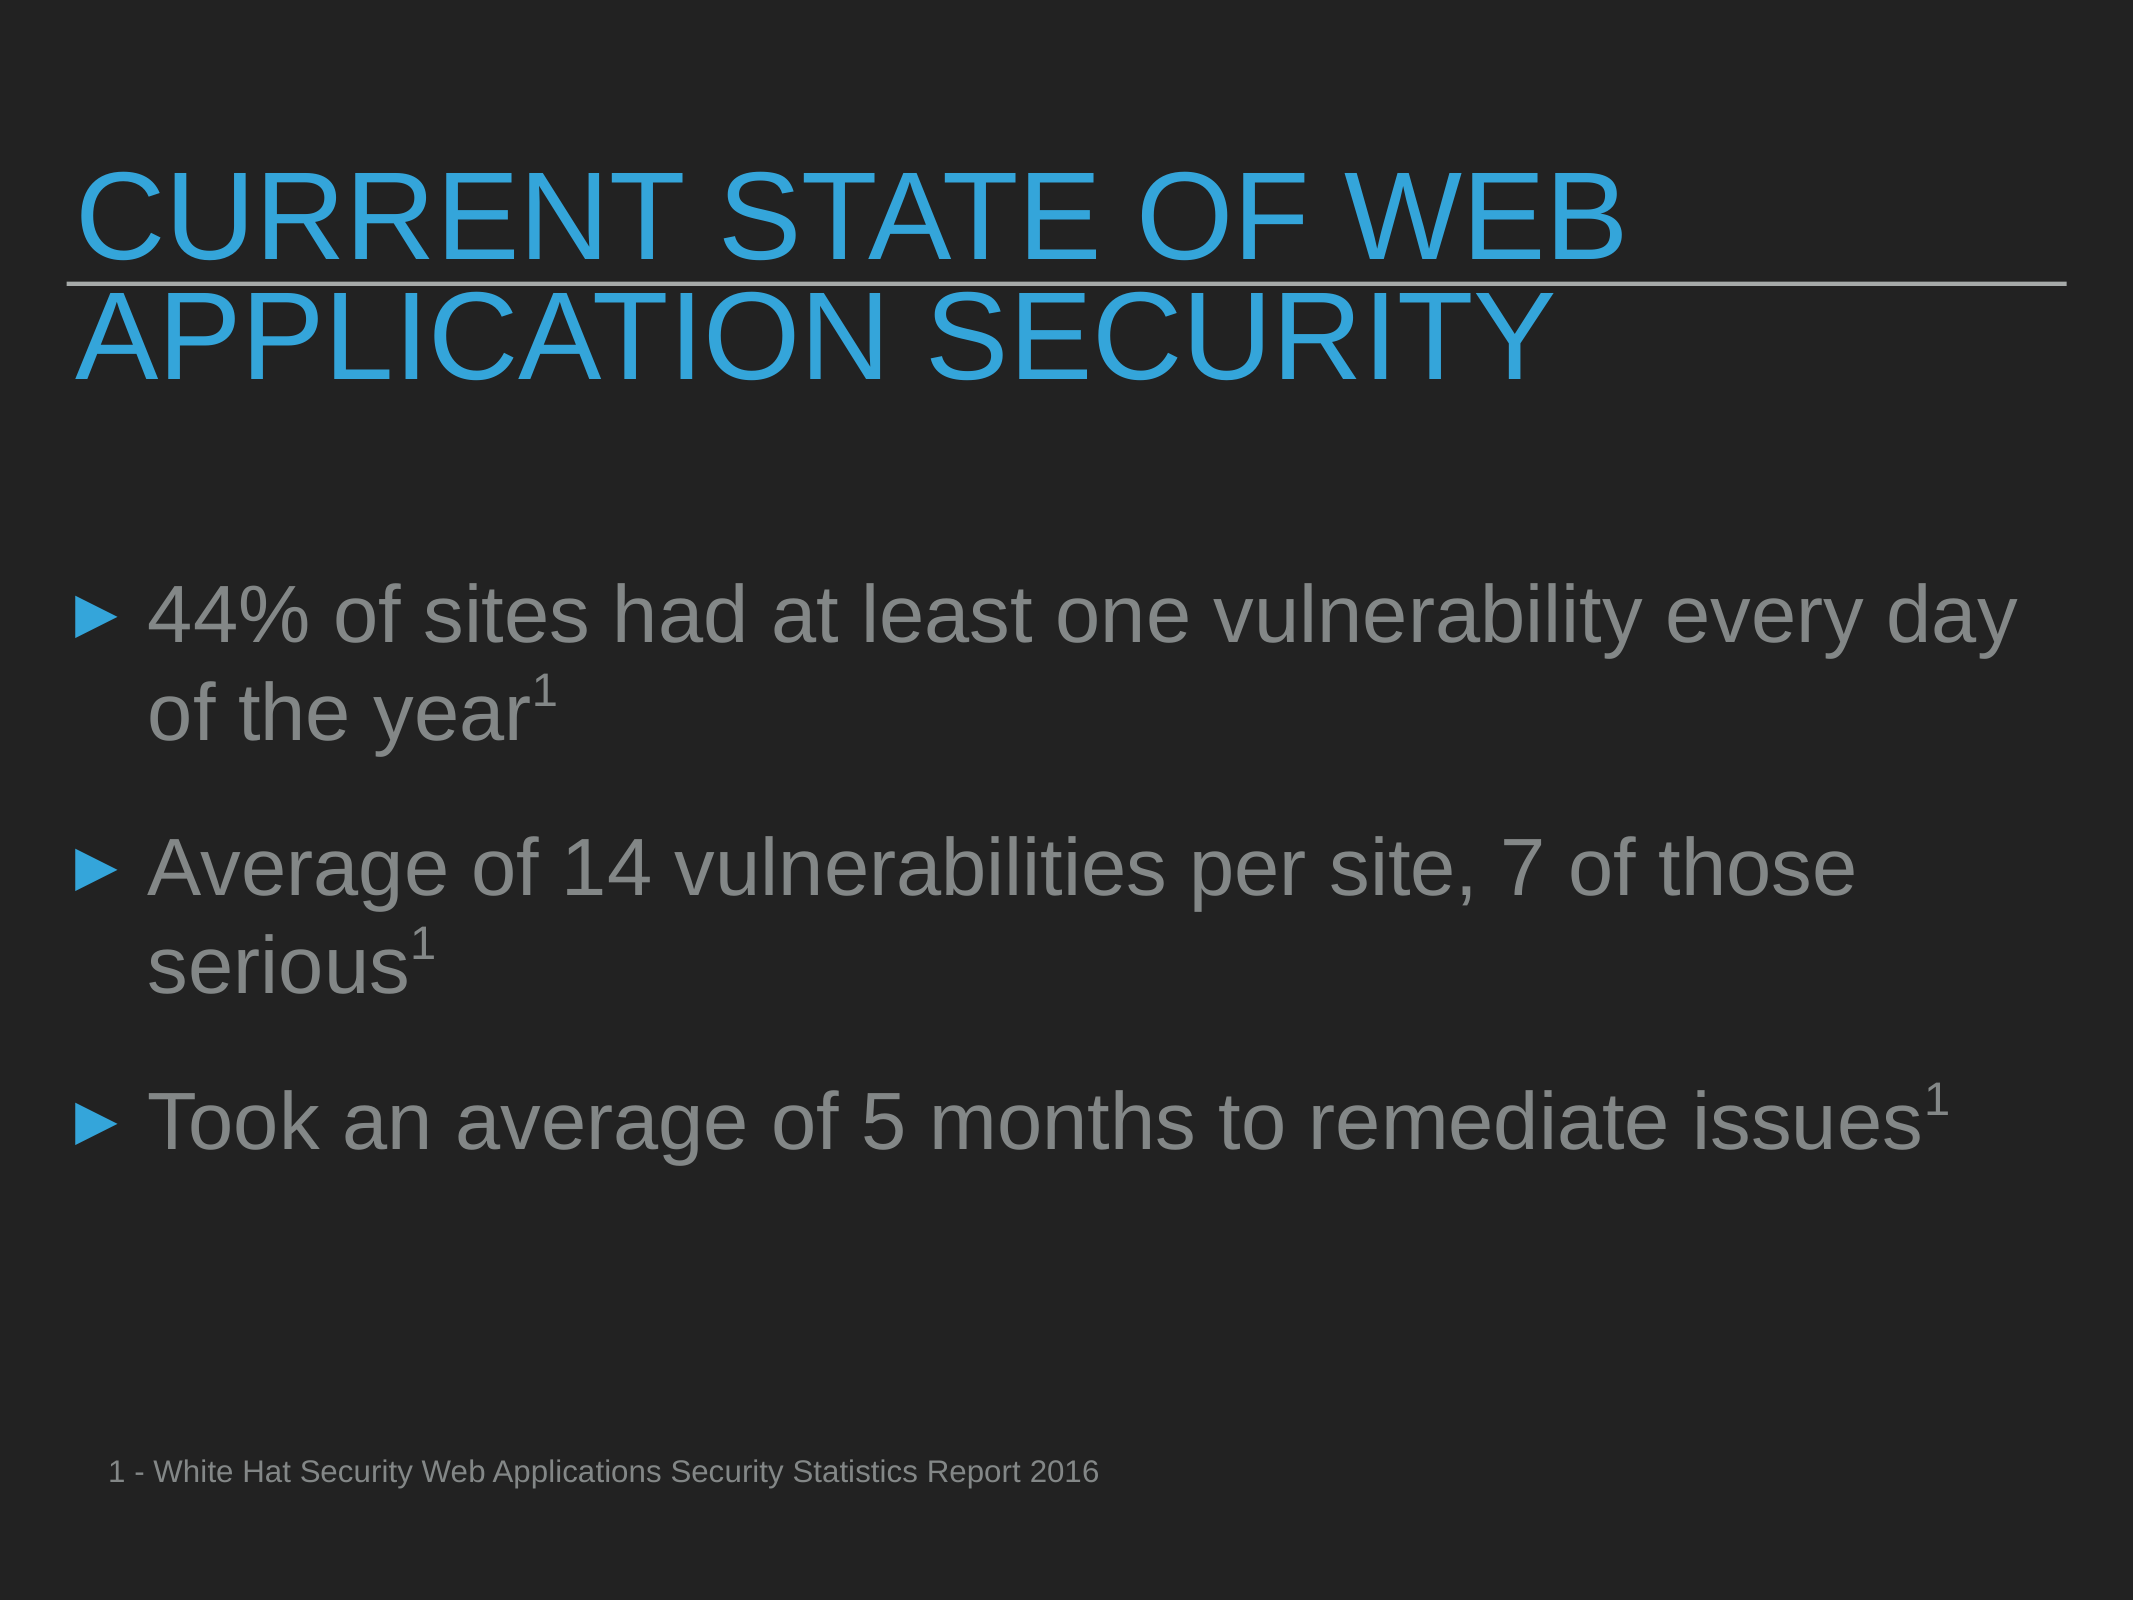

# Current State of Web Application security
44% of sites had at least one vulnerability every day of the year1
Average of 14 vulnerabilities per site, 7 of those serious1
Took an average of 5 months to remediate issues1
1 - White Hat Security Web Applications Security Statistics Report 2016